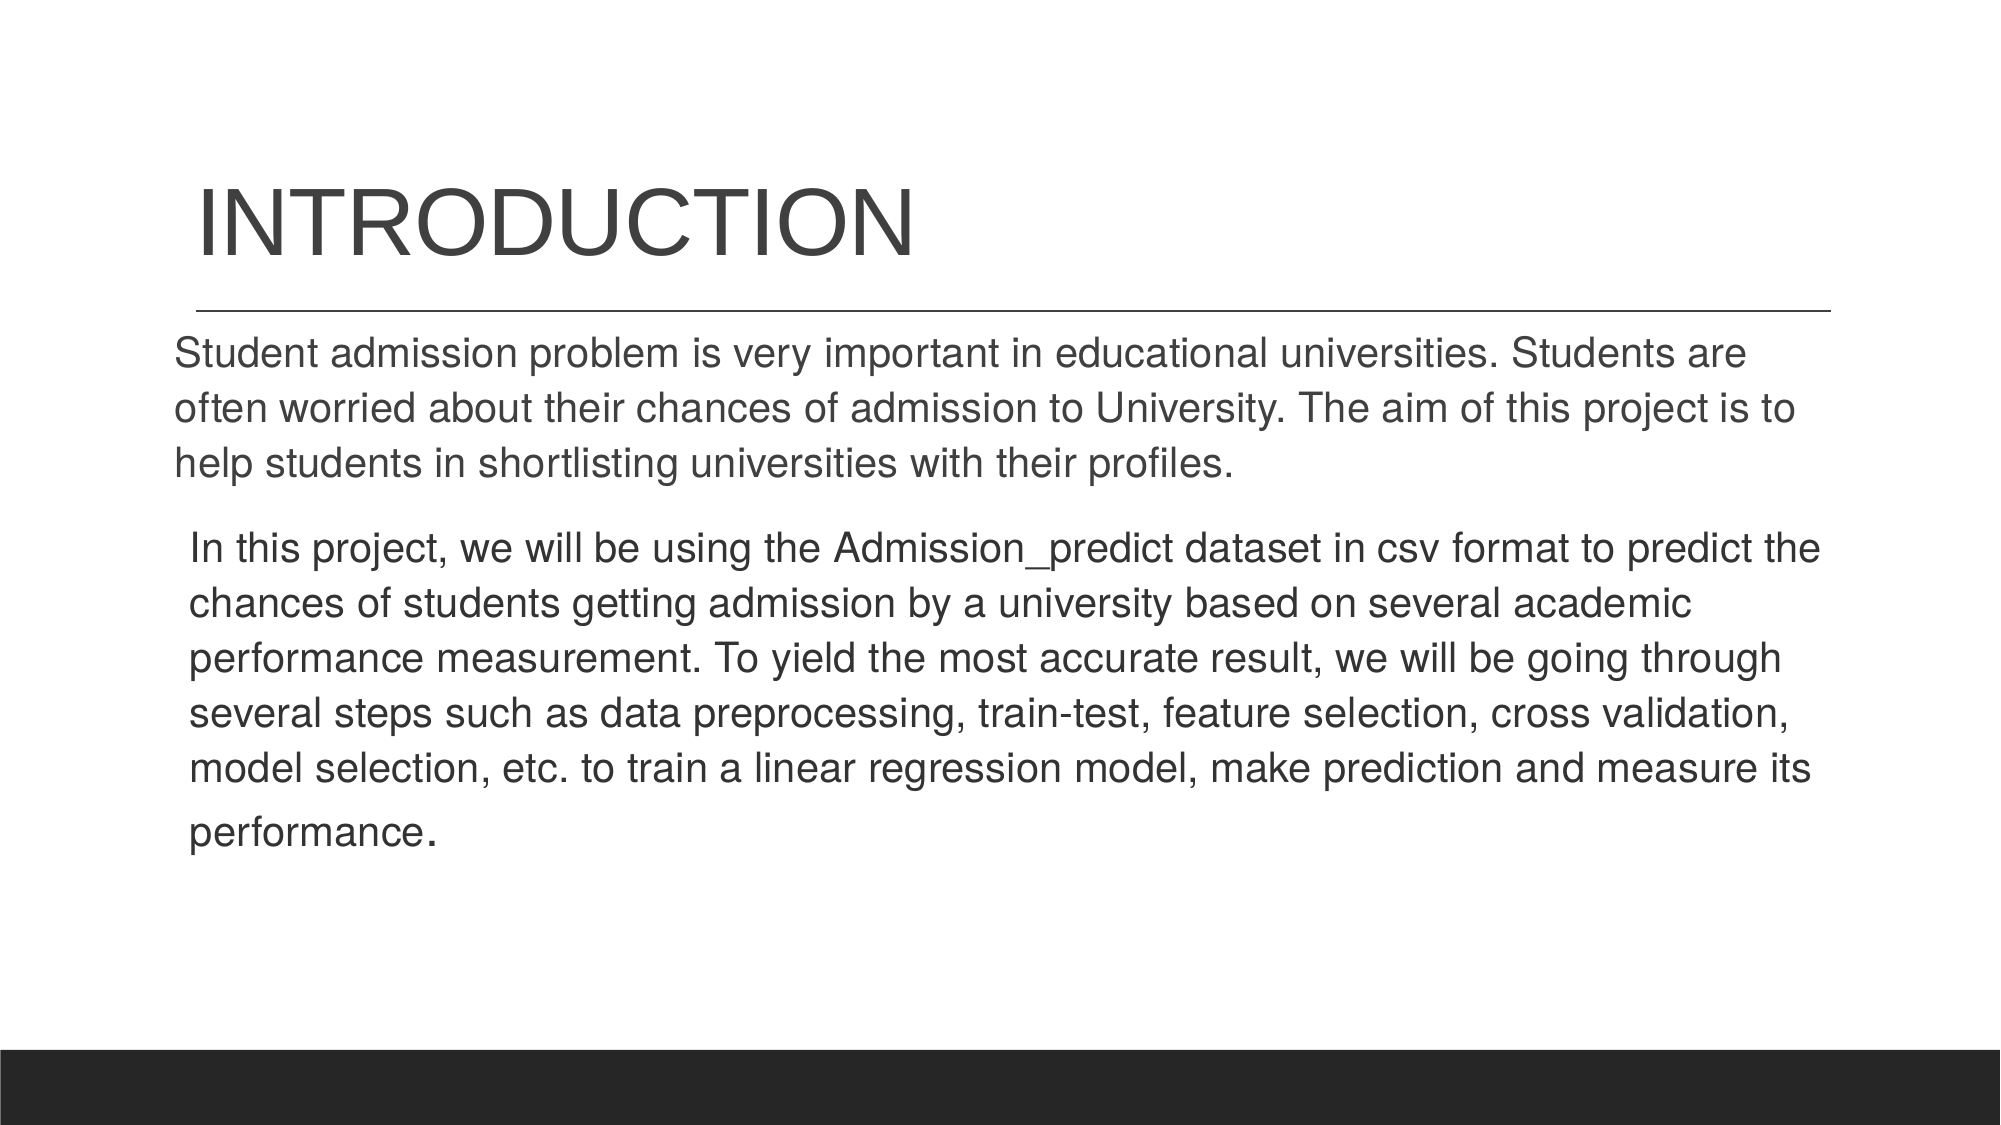

# INTRODUCTION
Student admission problem is very important in educational universities. Students are often worried about their chances of admission to University. The aim of this project is to help students in shortlisting universities with their profiles.
In this project, we will be using the Admission_predict dataset in csv format to predict the chances of students getting admission by a university based on several academic performance measurement. To yield the most accurate result, we will be going through several steps such as data preprocessing, train-test, feature selection, cross validation, model selection, etc. to train a linear regression model, make prediction and measure its performance.